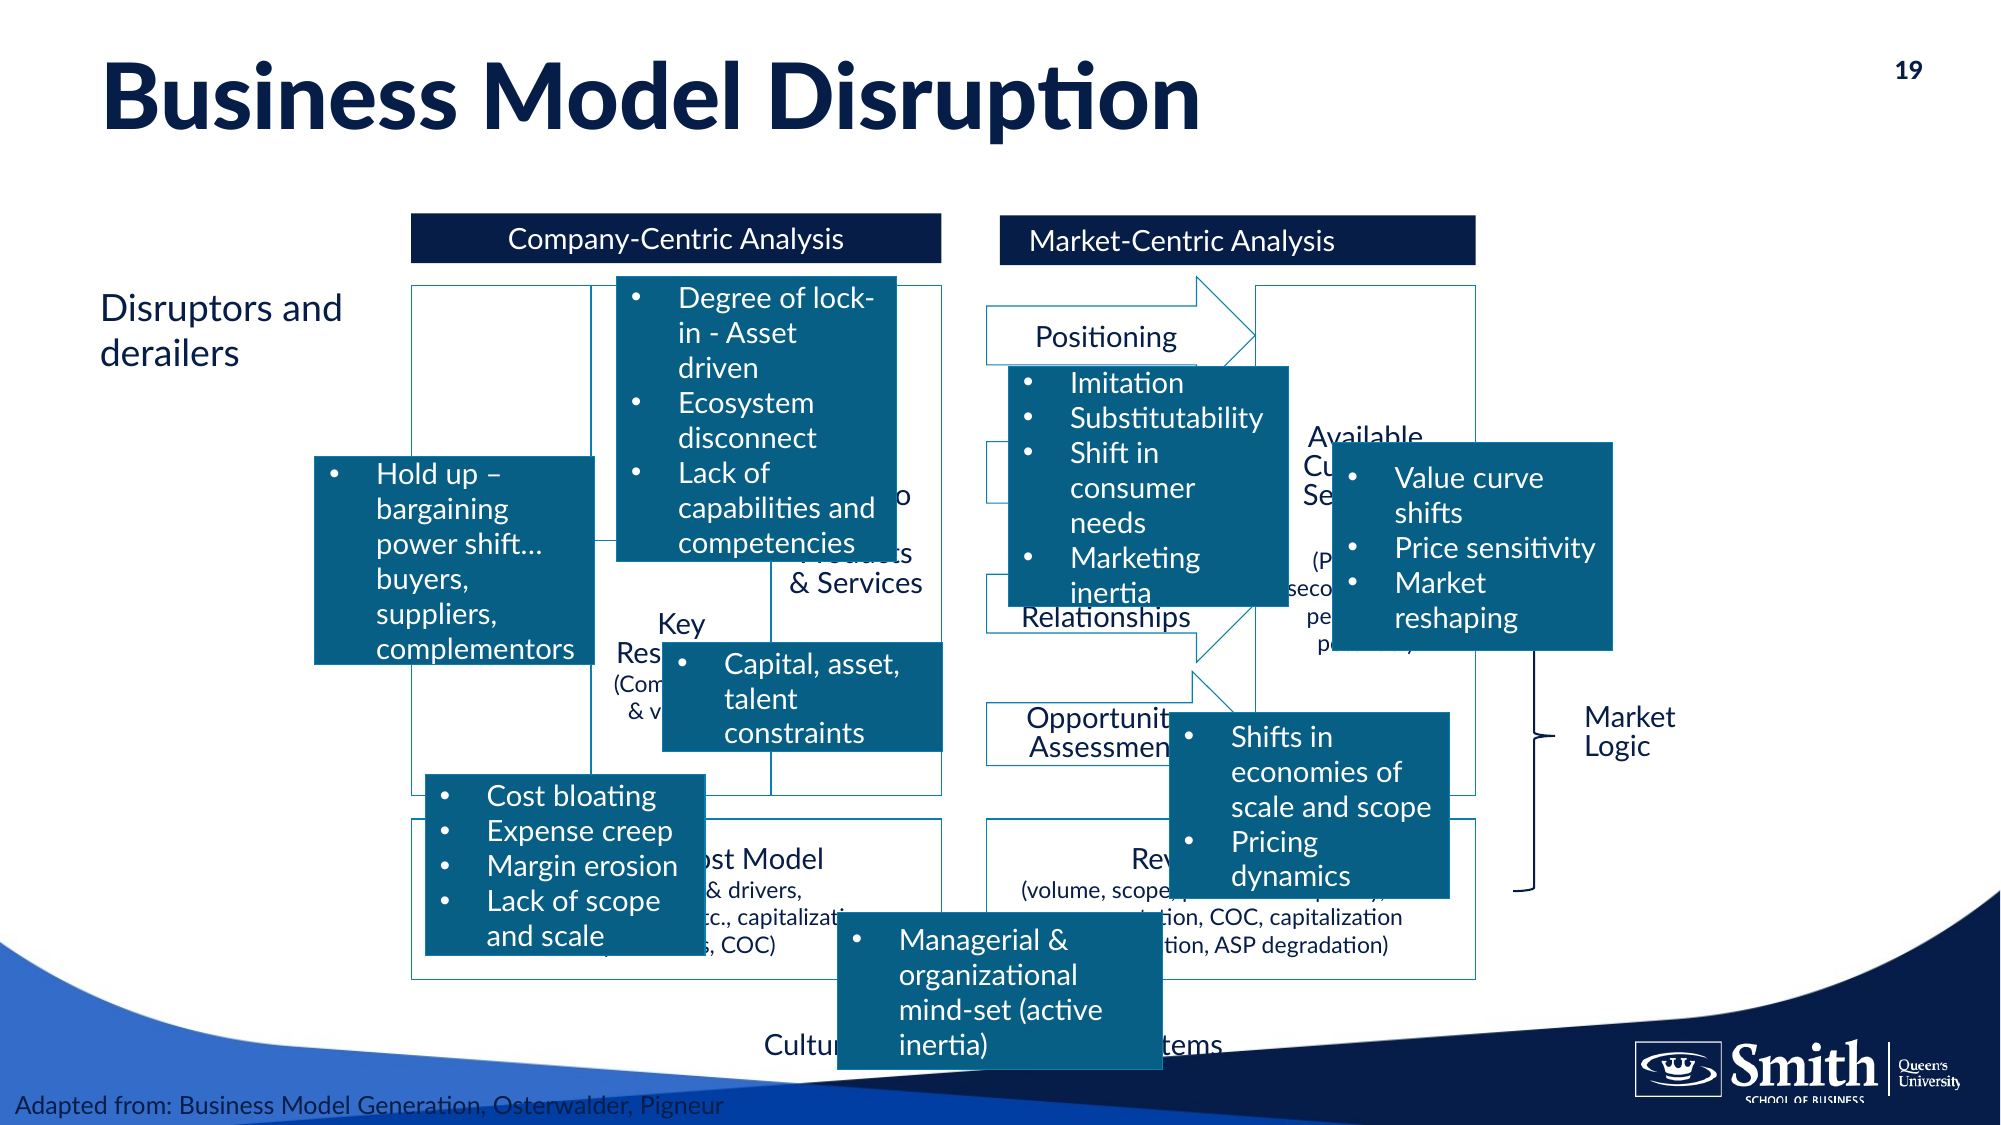

# Business Model Disruption
Company-Centric Analysis
Market-Centric Analysis Analysis
Disruptors and derailers

Degree of lock-in - Asset driven
Ecosystem disconnect
Lack of capabilities and competencies

Positioning
Available Customer Segments

(Primary & secondary, size, penetration potential)
Key Activities
(Value Chain)
Key Partners
(Backward, Forward & ecosystem dependencies)
Portfolio of Products & Services
Imitation
Substitutability
Shift in consumer needs
Marketing inertia
Value Proposition
Value curve shifts
Price sensitivity
Market reshaping
Hold up – bargaining power shift…buyers, suppliers, complementors
Key Resources
(Composition & velocity)
Customer Relationships

Capital, asset, talent  constraints
Opportunity Assessment
Market Logic
Shifts in economies of scale and scope
Pricing dynamics
Cost bloating
Expense creep
Margin erosion
Lack of scope and scale
Underlying Cost Model
(Cost structure & drivers,
scale potential, BEP, etc., capitalization requirements, COC)
Revenue Model
(volume, scope, purchase frequency, sales augmentation, COC, capitalization consumption, ASP degradation)
Managerial & organizational mind-set (active inertia)
Culture, Structure & Mgmt. Systems
Adapted from: Business Model Generation, Osterwalder, Pigneur